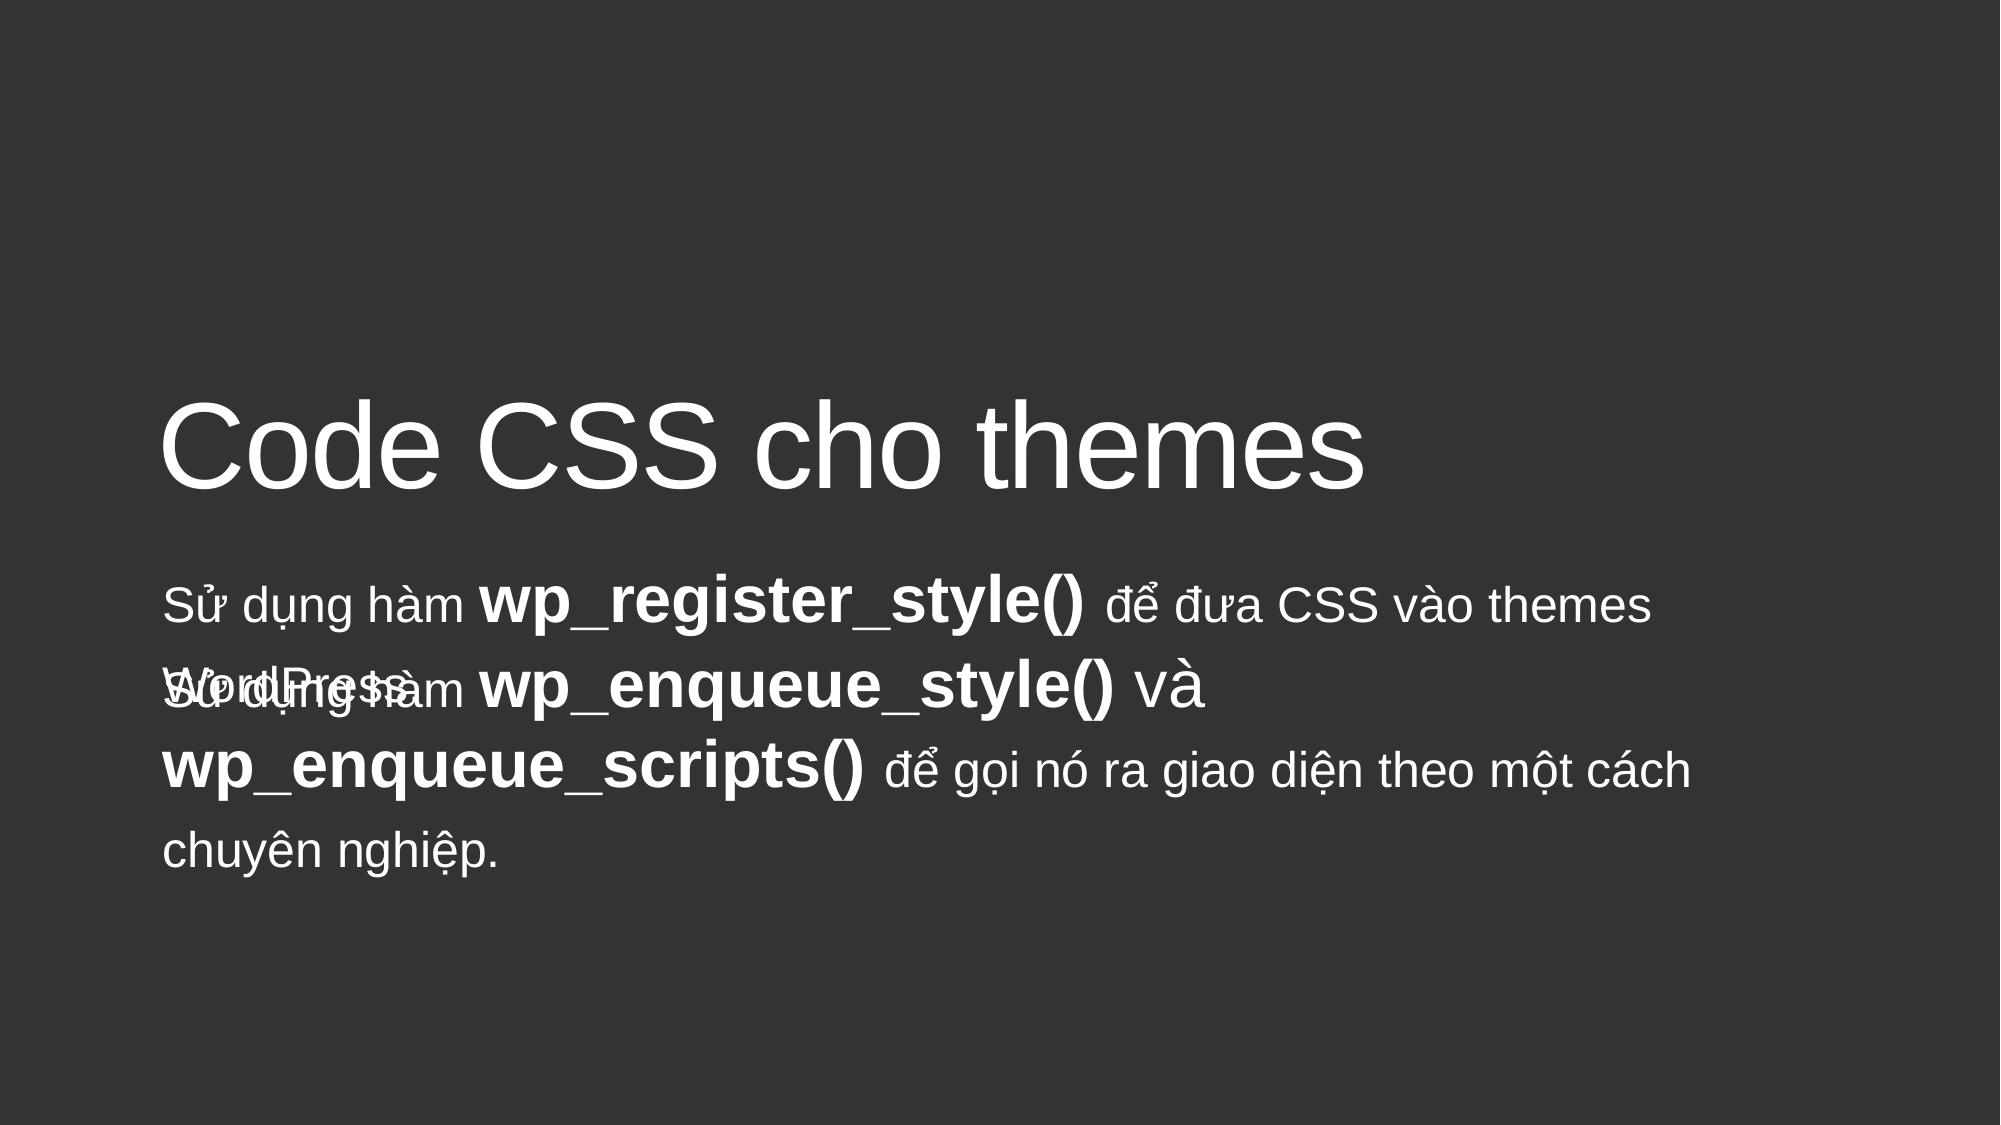

# Code CSS cho themes
Sử dụng hàm wp_register_style() để đưa CSS vào themes WordPress.
Sử dụng hàm wp_enqueue_style() và wp_enqueue_scripts() để gọi nó ra giao diện theo một cách chuyên nghiệp.